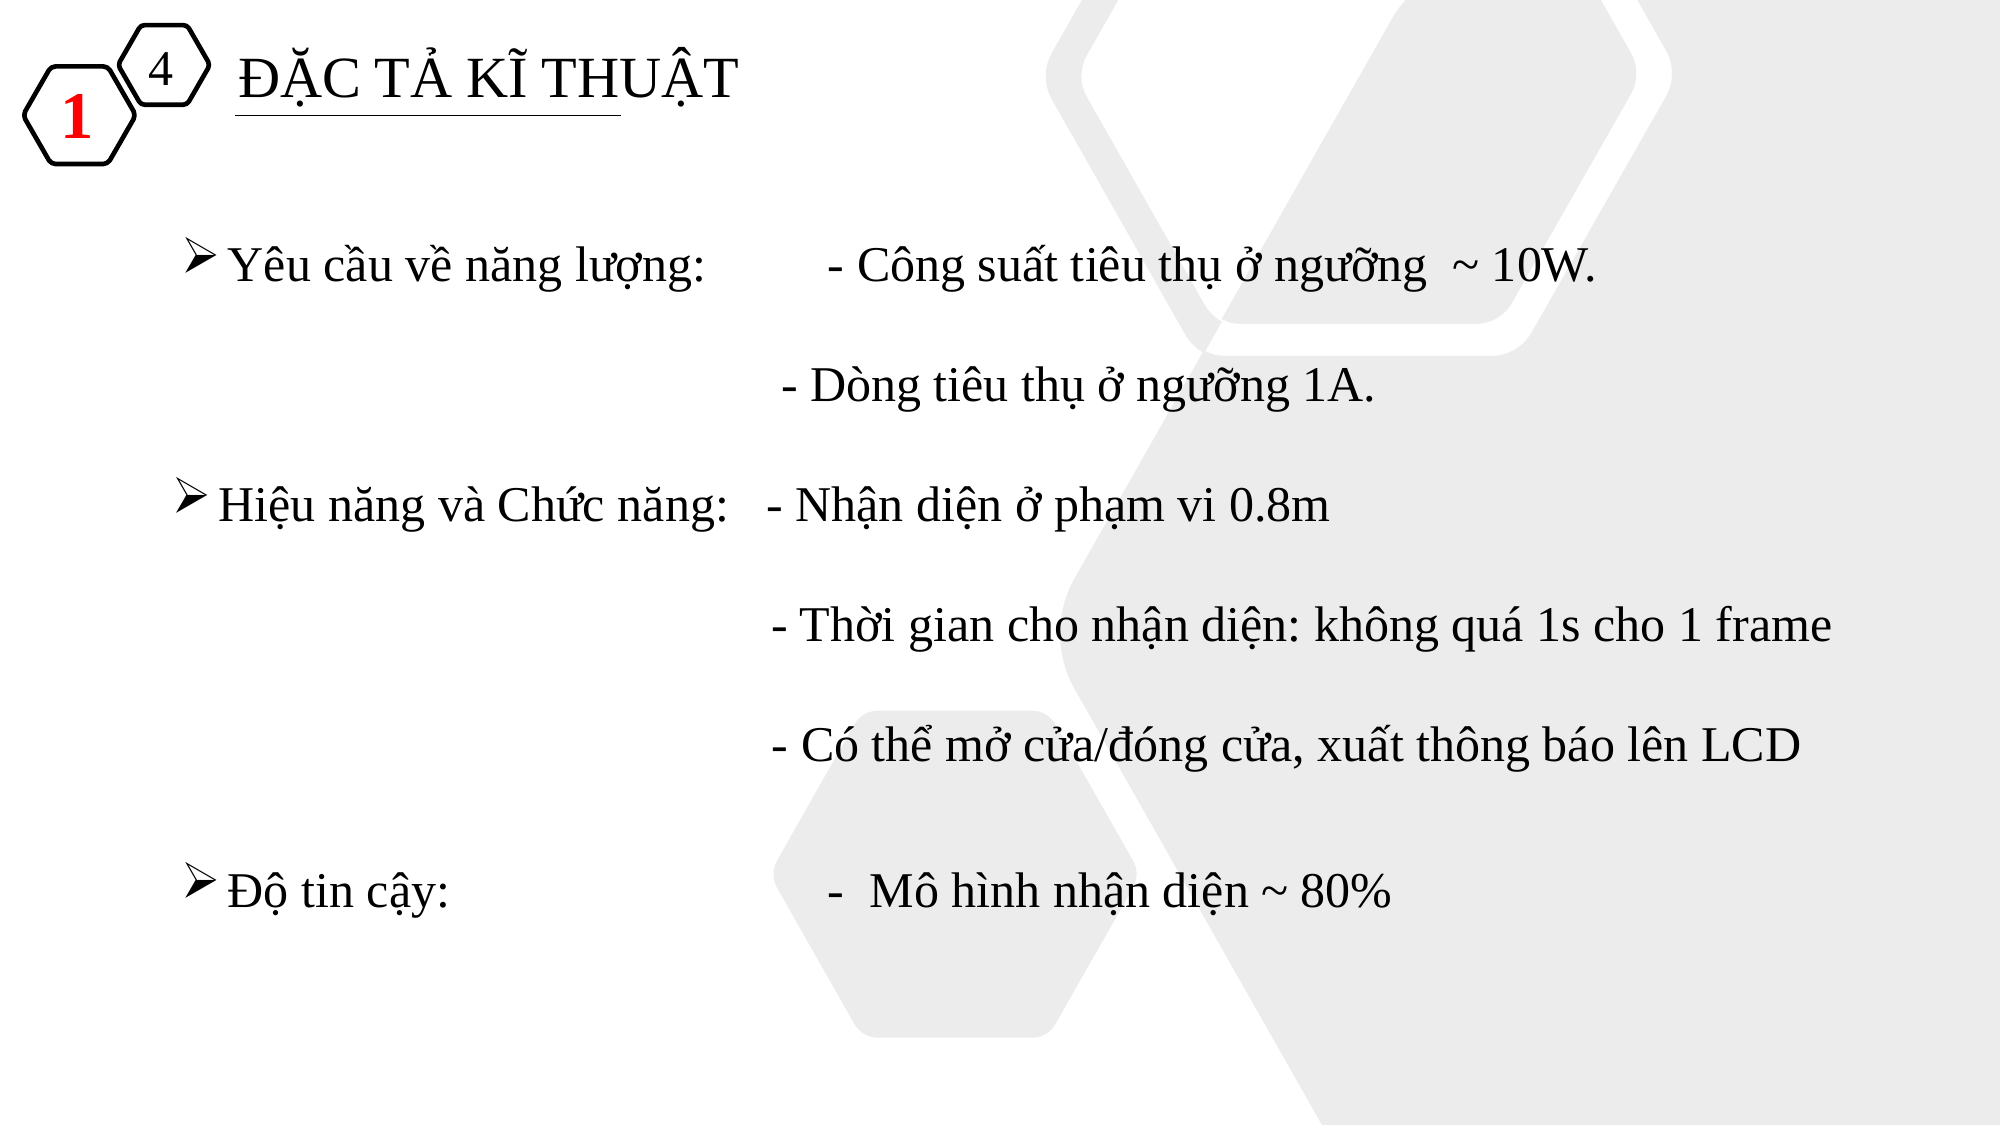

4
ĐẶC TẢ KĨ THUẬT
1
Yêu cầu về năng lượng: 	- Công suất tiêu thụ ở ngưỡng  ~ 10W.
				- Dòng tiêu thụ ở ngưỡng 1A.
Hiệu năng và Chức năng:   - Nhận diện ở phạm vi 0.8m
				- Thời gian cho nhận diện: không quá 1s cho 1 frame
				- Có thể mở cửa/đóng cửa, xuất thông báo lên LCD
Độ tin cậy: 			-  Mô hình nhận diện ~ 80%